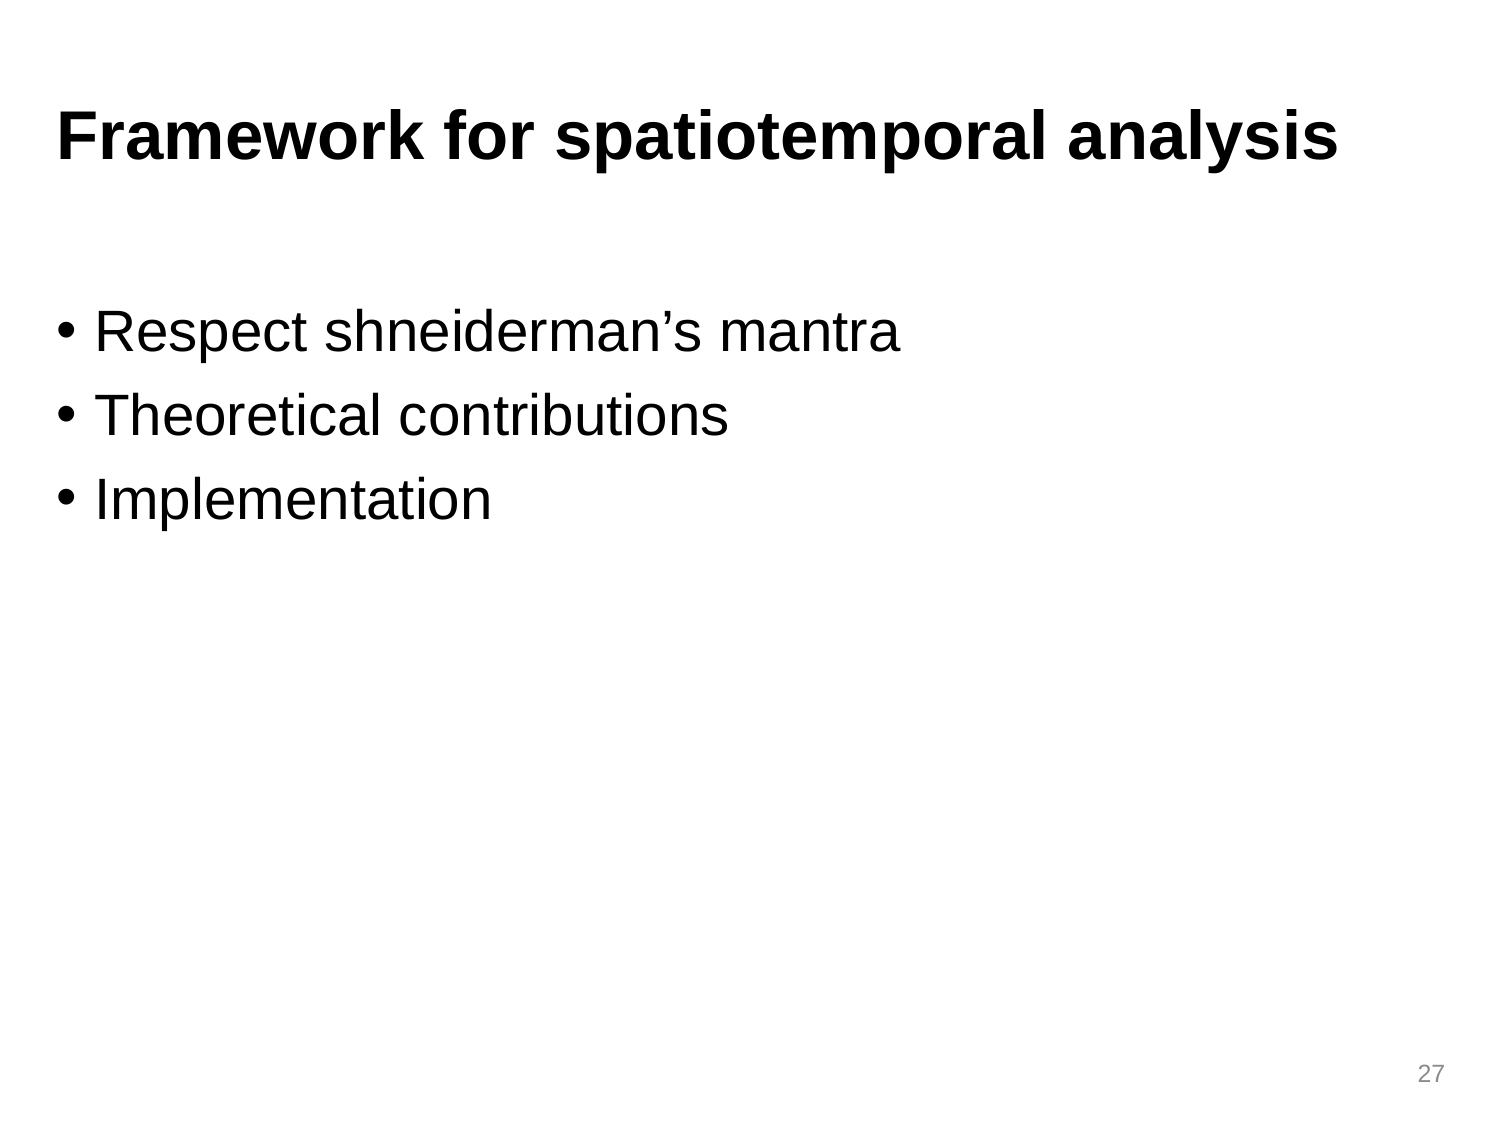

# Framework for spatiotemporal analysis
Respect shneiderman’s mantra
Theoretical contributions
Implementation
27